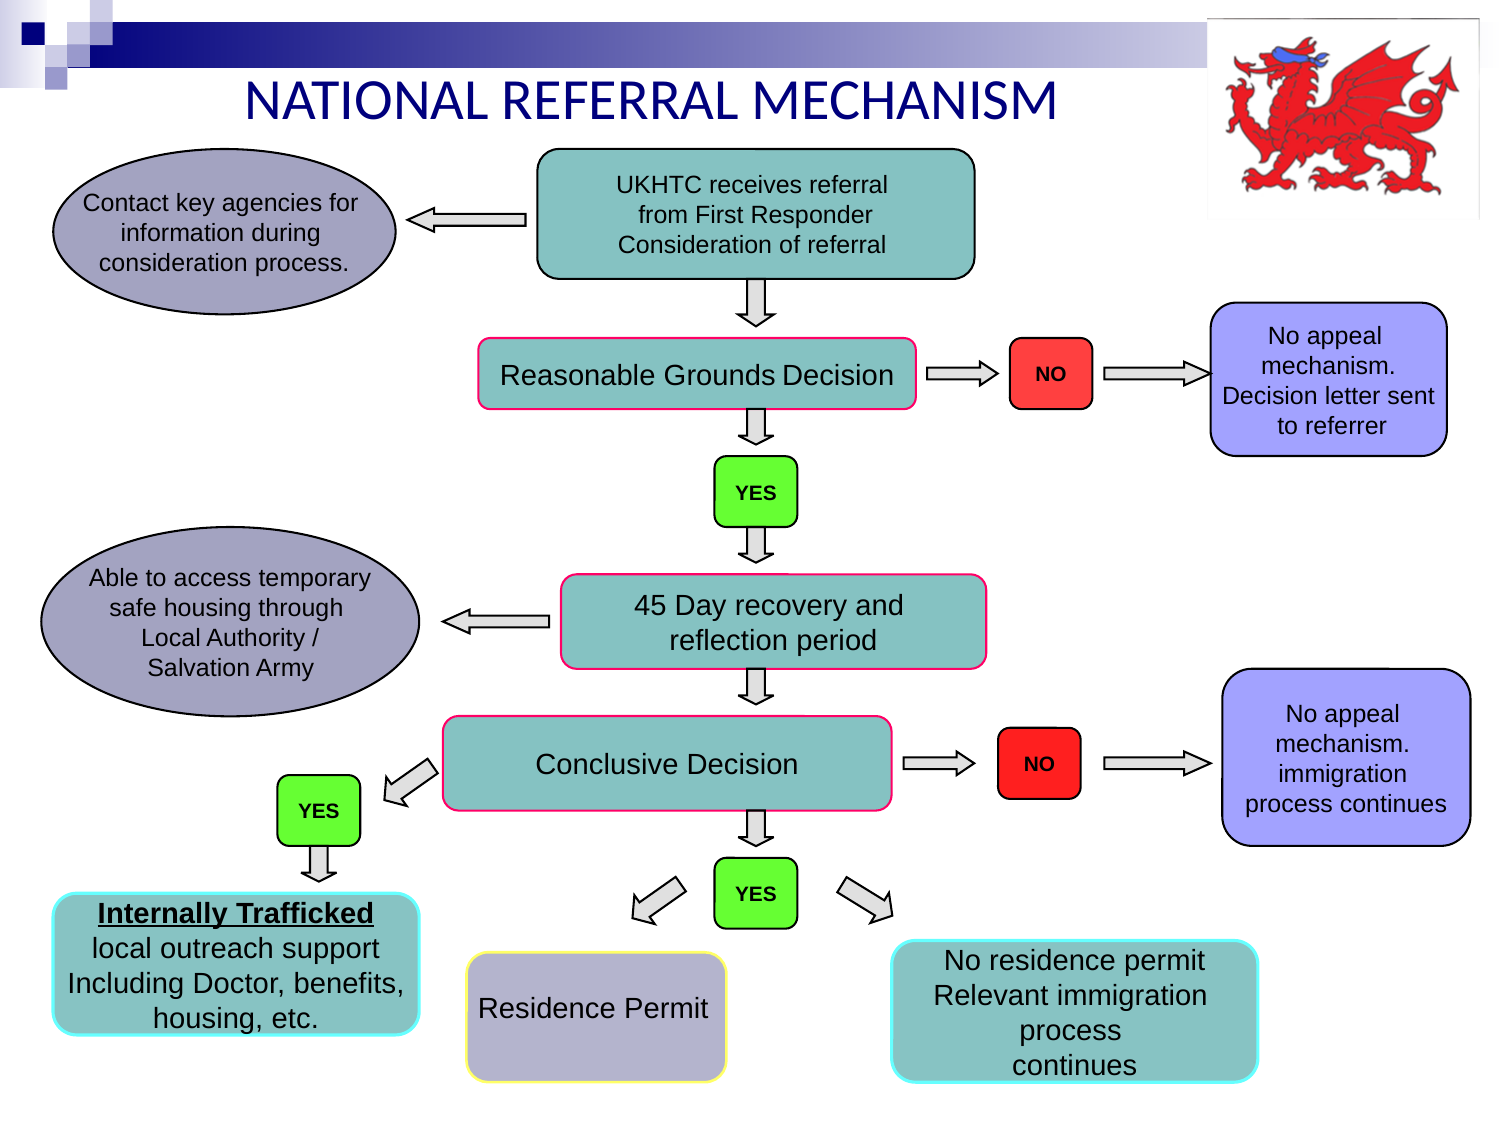

# NATIONAL REFERRAL MECHANISM
UKHTC receives referral
from First Responder
Consideration of referral
Contact key agencies for
information during
consideration process.

No appeal
mechanism.
Decision letter sent
 to referrer
Reasonable Grounds Decision
NO

YES
Able to access temporary
safe housing through
Local Authority /
 Salvation Army

45 Day recovery and
reflection period

No appeal
mechanism.
immigration
process continues

Conclusive Decision
NO

YES

YES

Internally Trafficked
local outreach support
Including Doctor, benefits,
housing, etc.
No residence permit
Relevant immigration
process
continues
Residence Permit